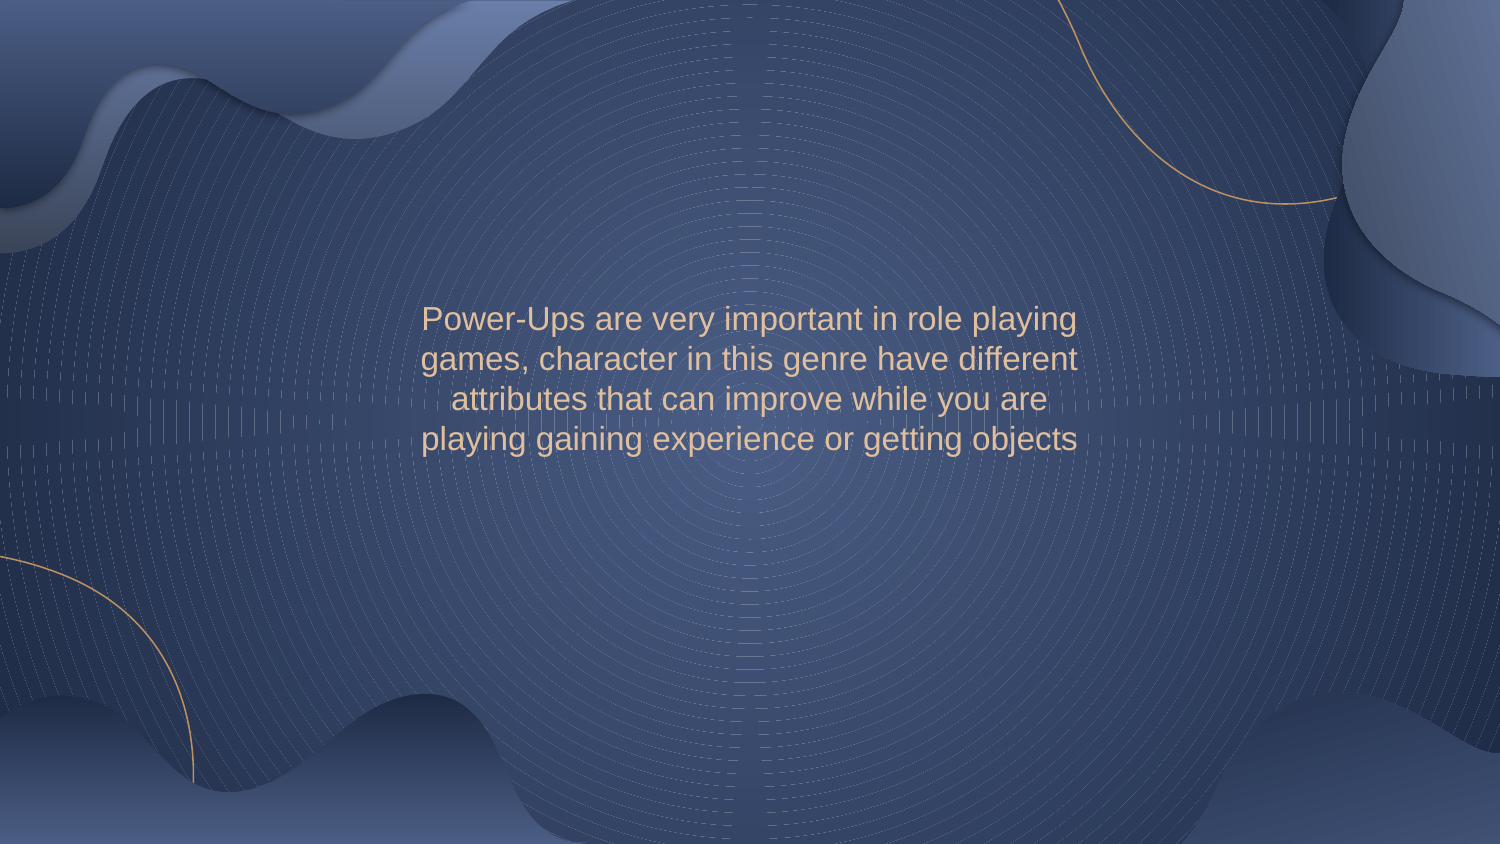

Power-Ups are very important in role playing games, character in this genre have different attributes that can improve while you are playing gaining experience or getting objects